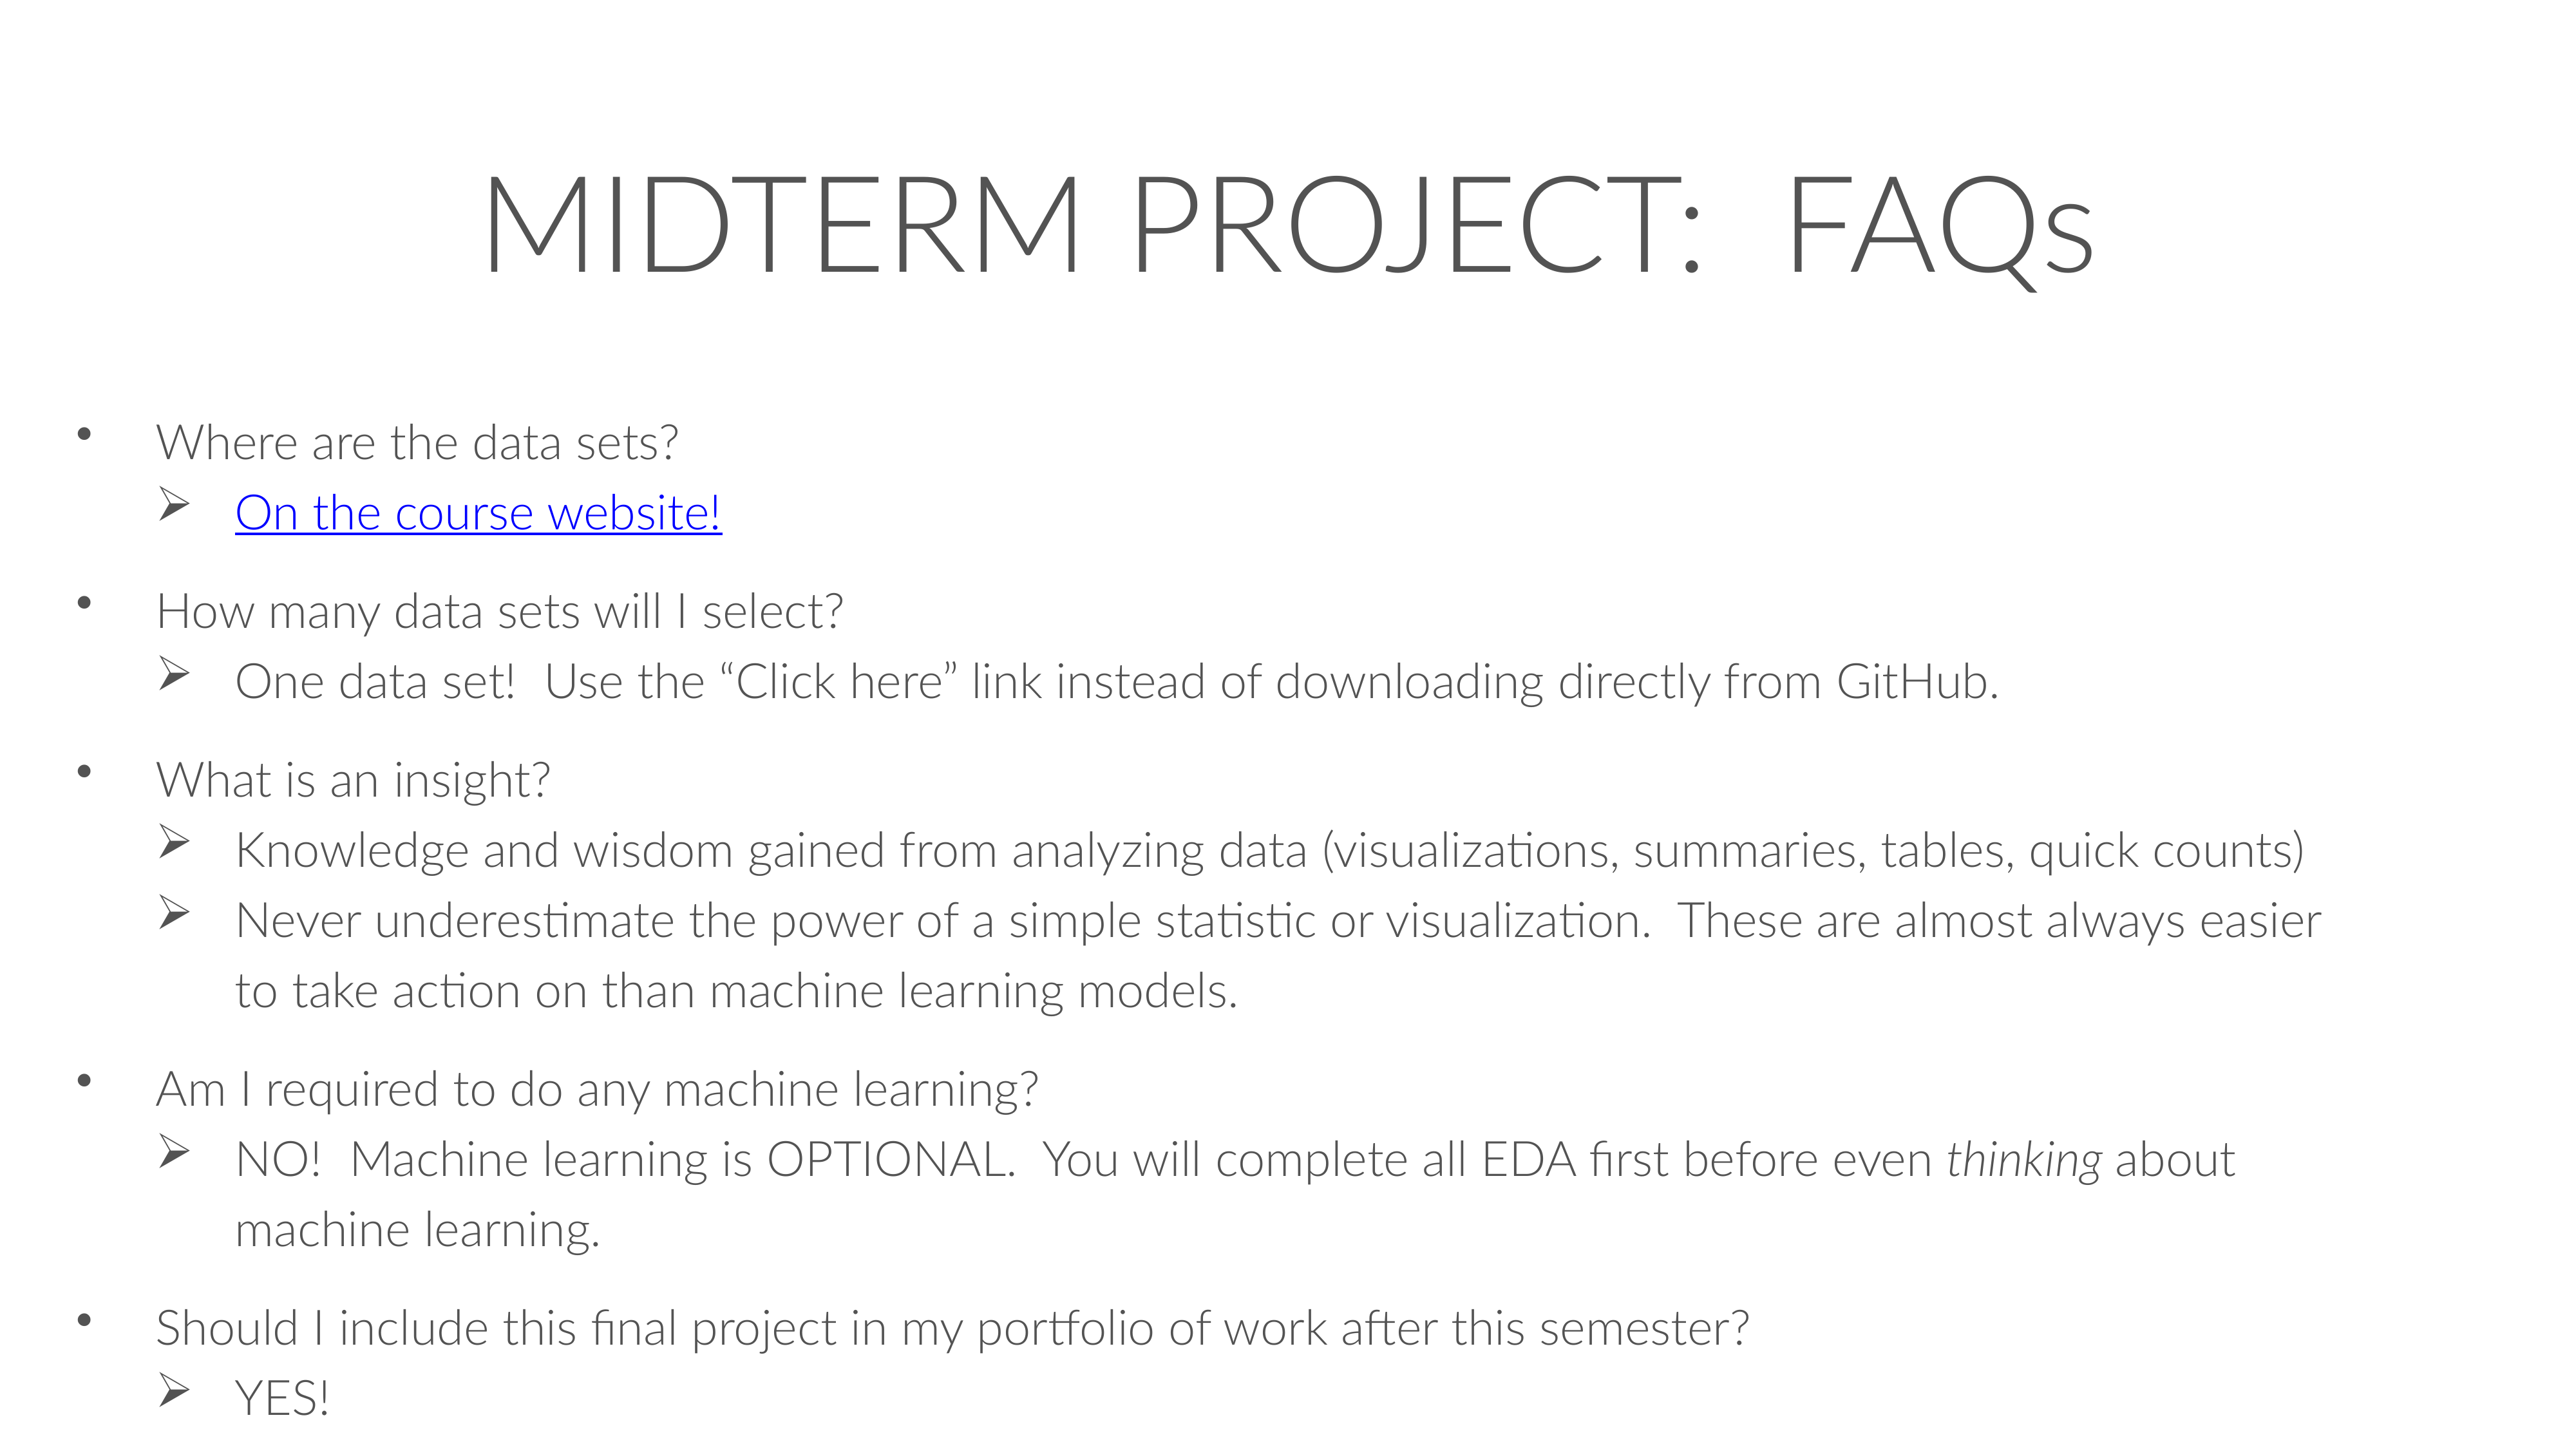

# MIDTERM PROJECT:  FAQs
Where are the data sets?
On the course website!
How many data sets will I select?
One data set!  Use the “Click here” link instead of downloading directly from GitHub.
What is an insight?
Knowledge and wisdom gained from analyzing data (visualizations, summaries, tables, quick counts)
Never underestimate the power of a simple statistic or visualization.  These are almost always easier to take action on than machine learning models.
Am I required to do any machine learning?
NO!  Machine learning is OPTIONAL.  You will complete all EDA first before even thinking about machine learning.
Should I include this final project in my portfolio of work after this semester?
YES!